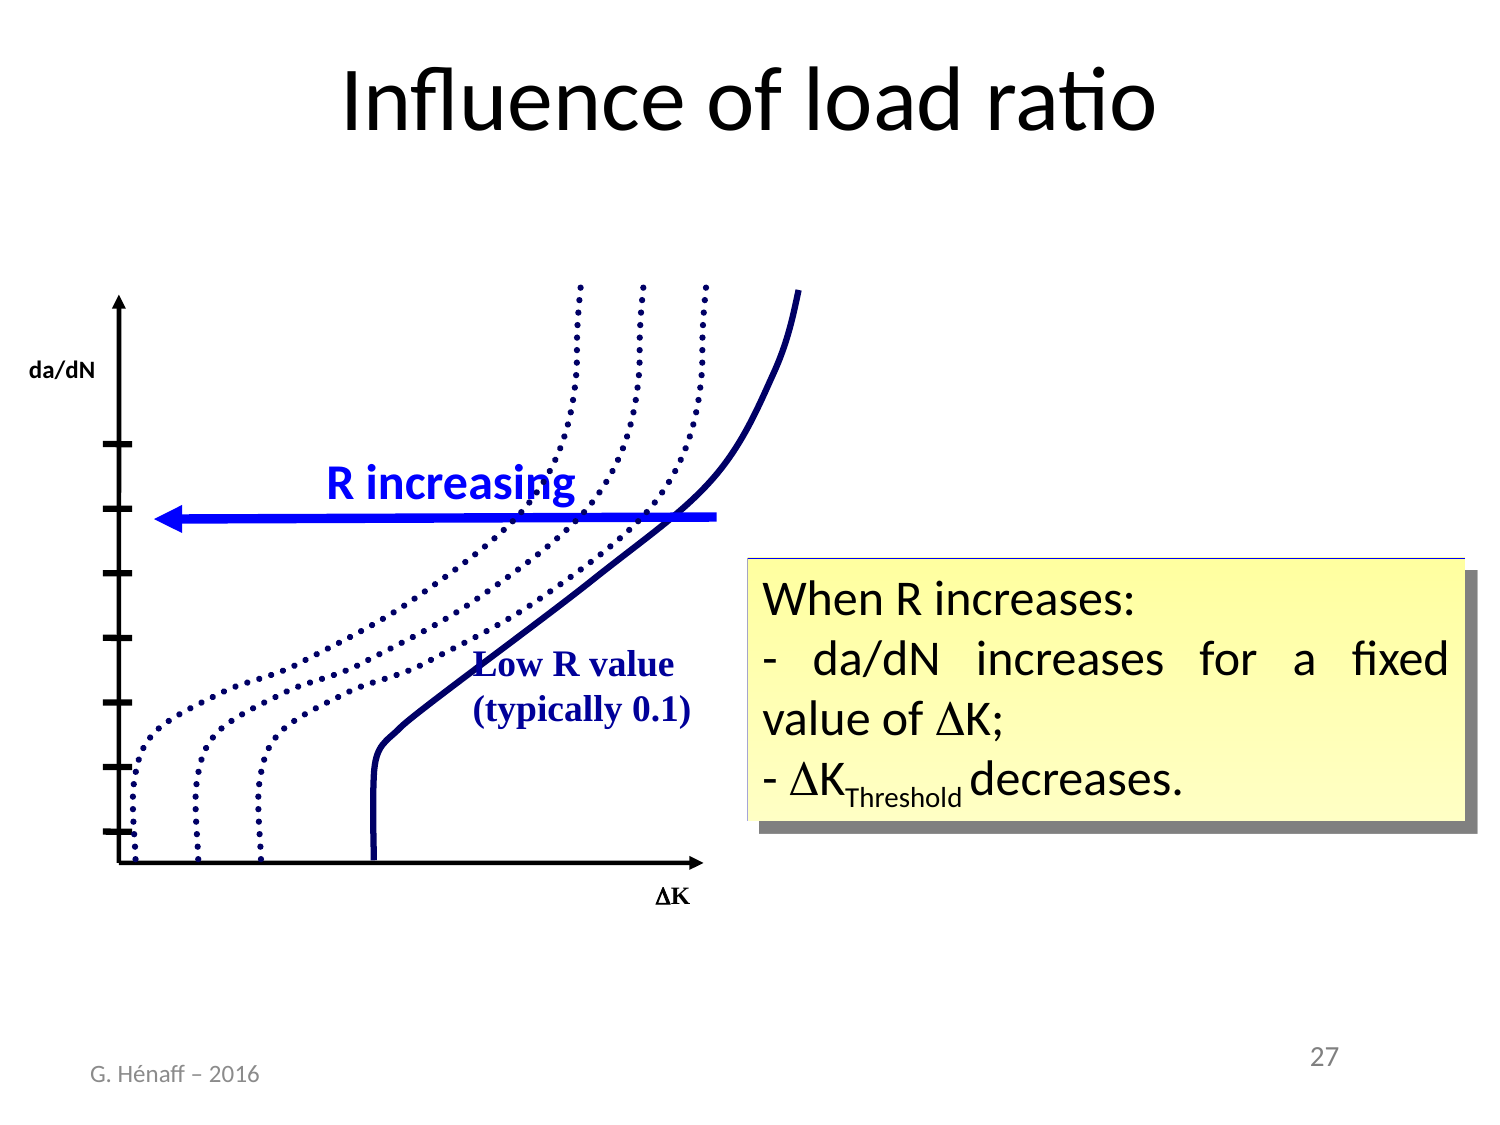

# Influence of load ratio

Low R value (typically 0.1)

da/dN

ΔK
R increasing

When R increases:
- da/dN increases for a fixed value of ΔK;
- ΔKThreshold decreases.
G. Hénaff – 2016